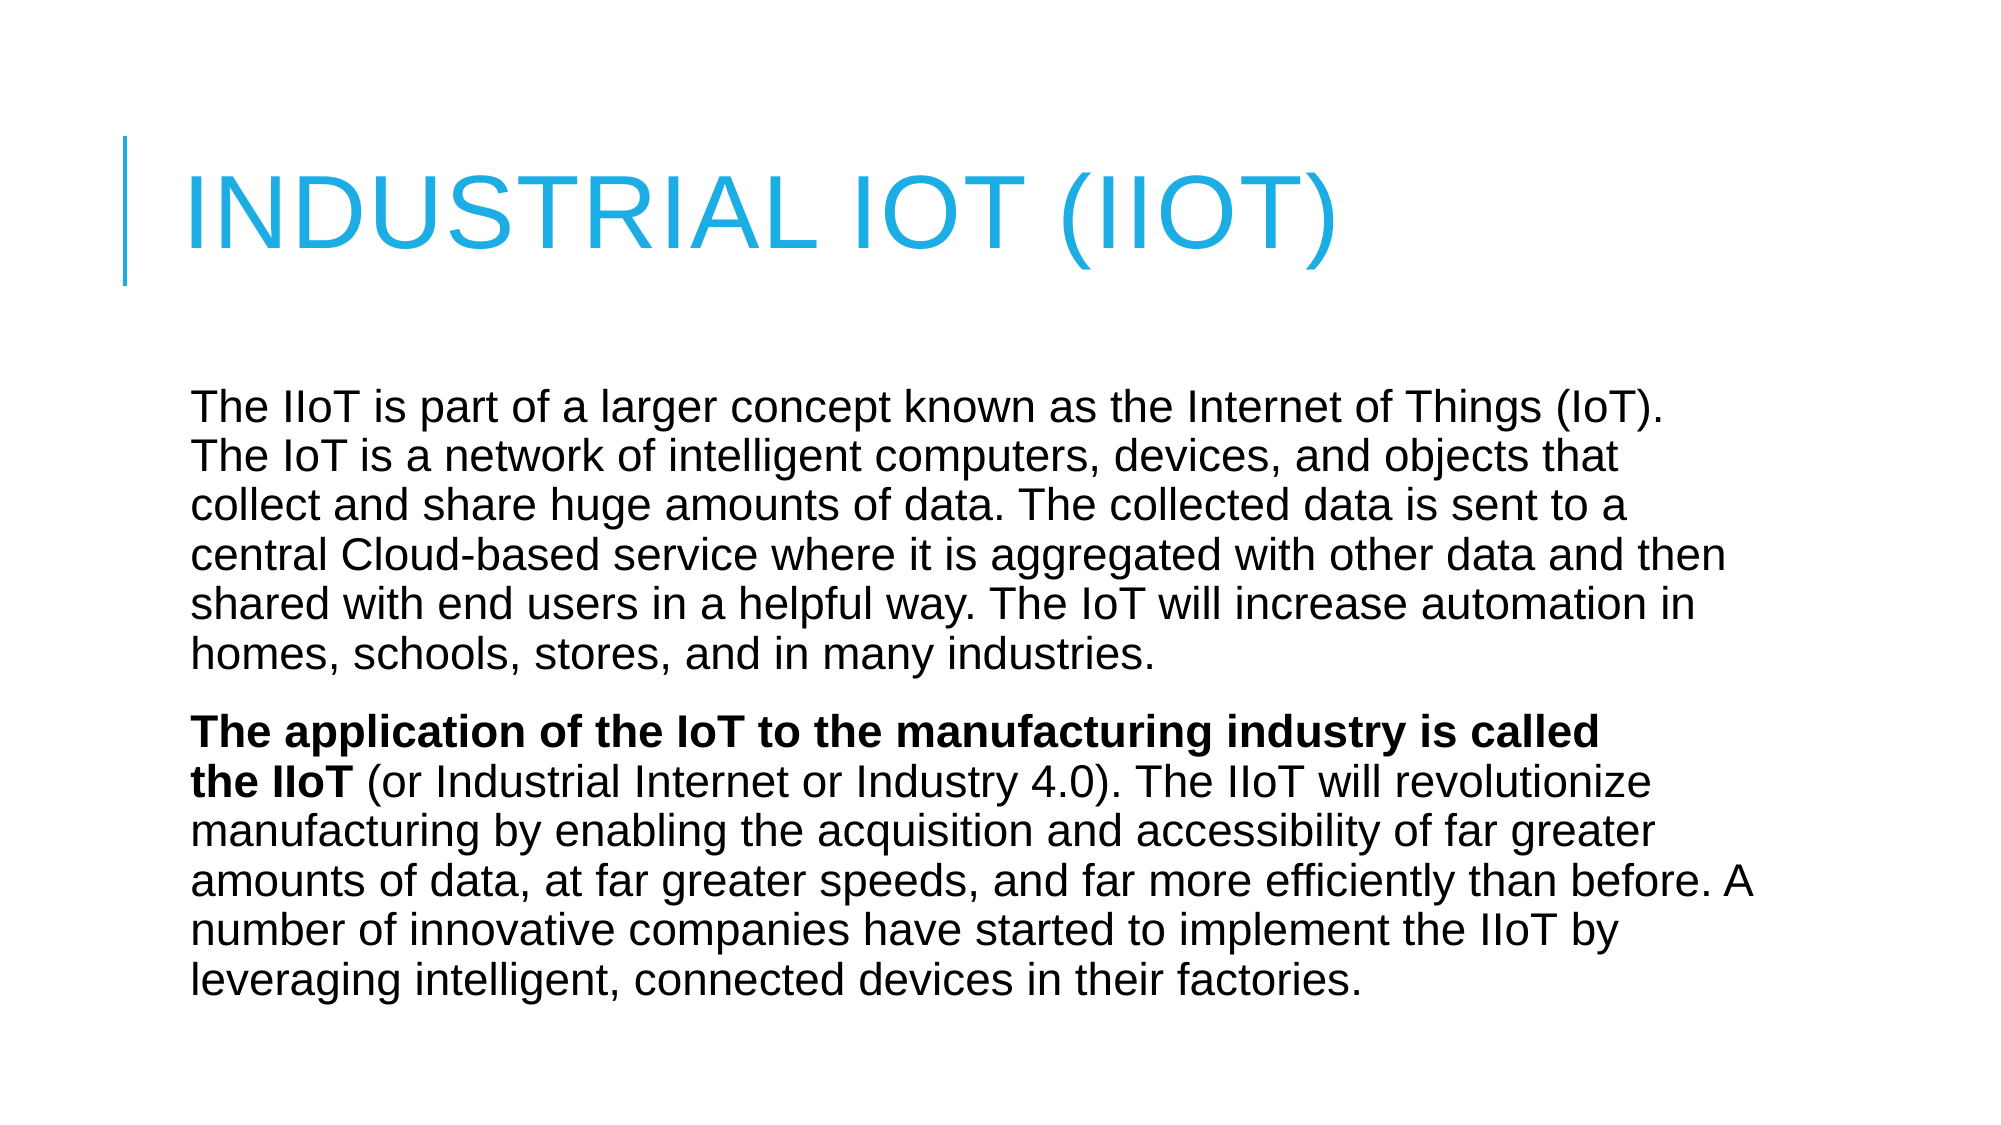

# Industrial IoT (IIoT)
The IIoT is part of a larger concept known as the Internet of Things (IoT). The IoT is a network of intelligent computers, devices, and objects that collect and share huge amounts of data. The collected data is sent to a central Cloud-based service where it is aggregated with other data and then shared with end users in a helpful way. The IoT will increase automation in homes, schools, stores, and in many industries.
The application of the IoT to the manufacturing industry is called the IIoT (or Industrial Internet or Industry 4.0). The IIoT will revolutionize manufacturing by enabling the acquisition and accessibility of far greater amounts of data, at far greater speeds, and far more efficiently than before. A number of innovative companies have started to implement the IIoT by leveraging intelligent, connected devices in their factories.